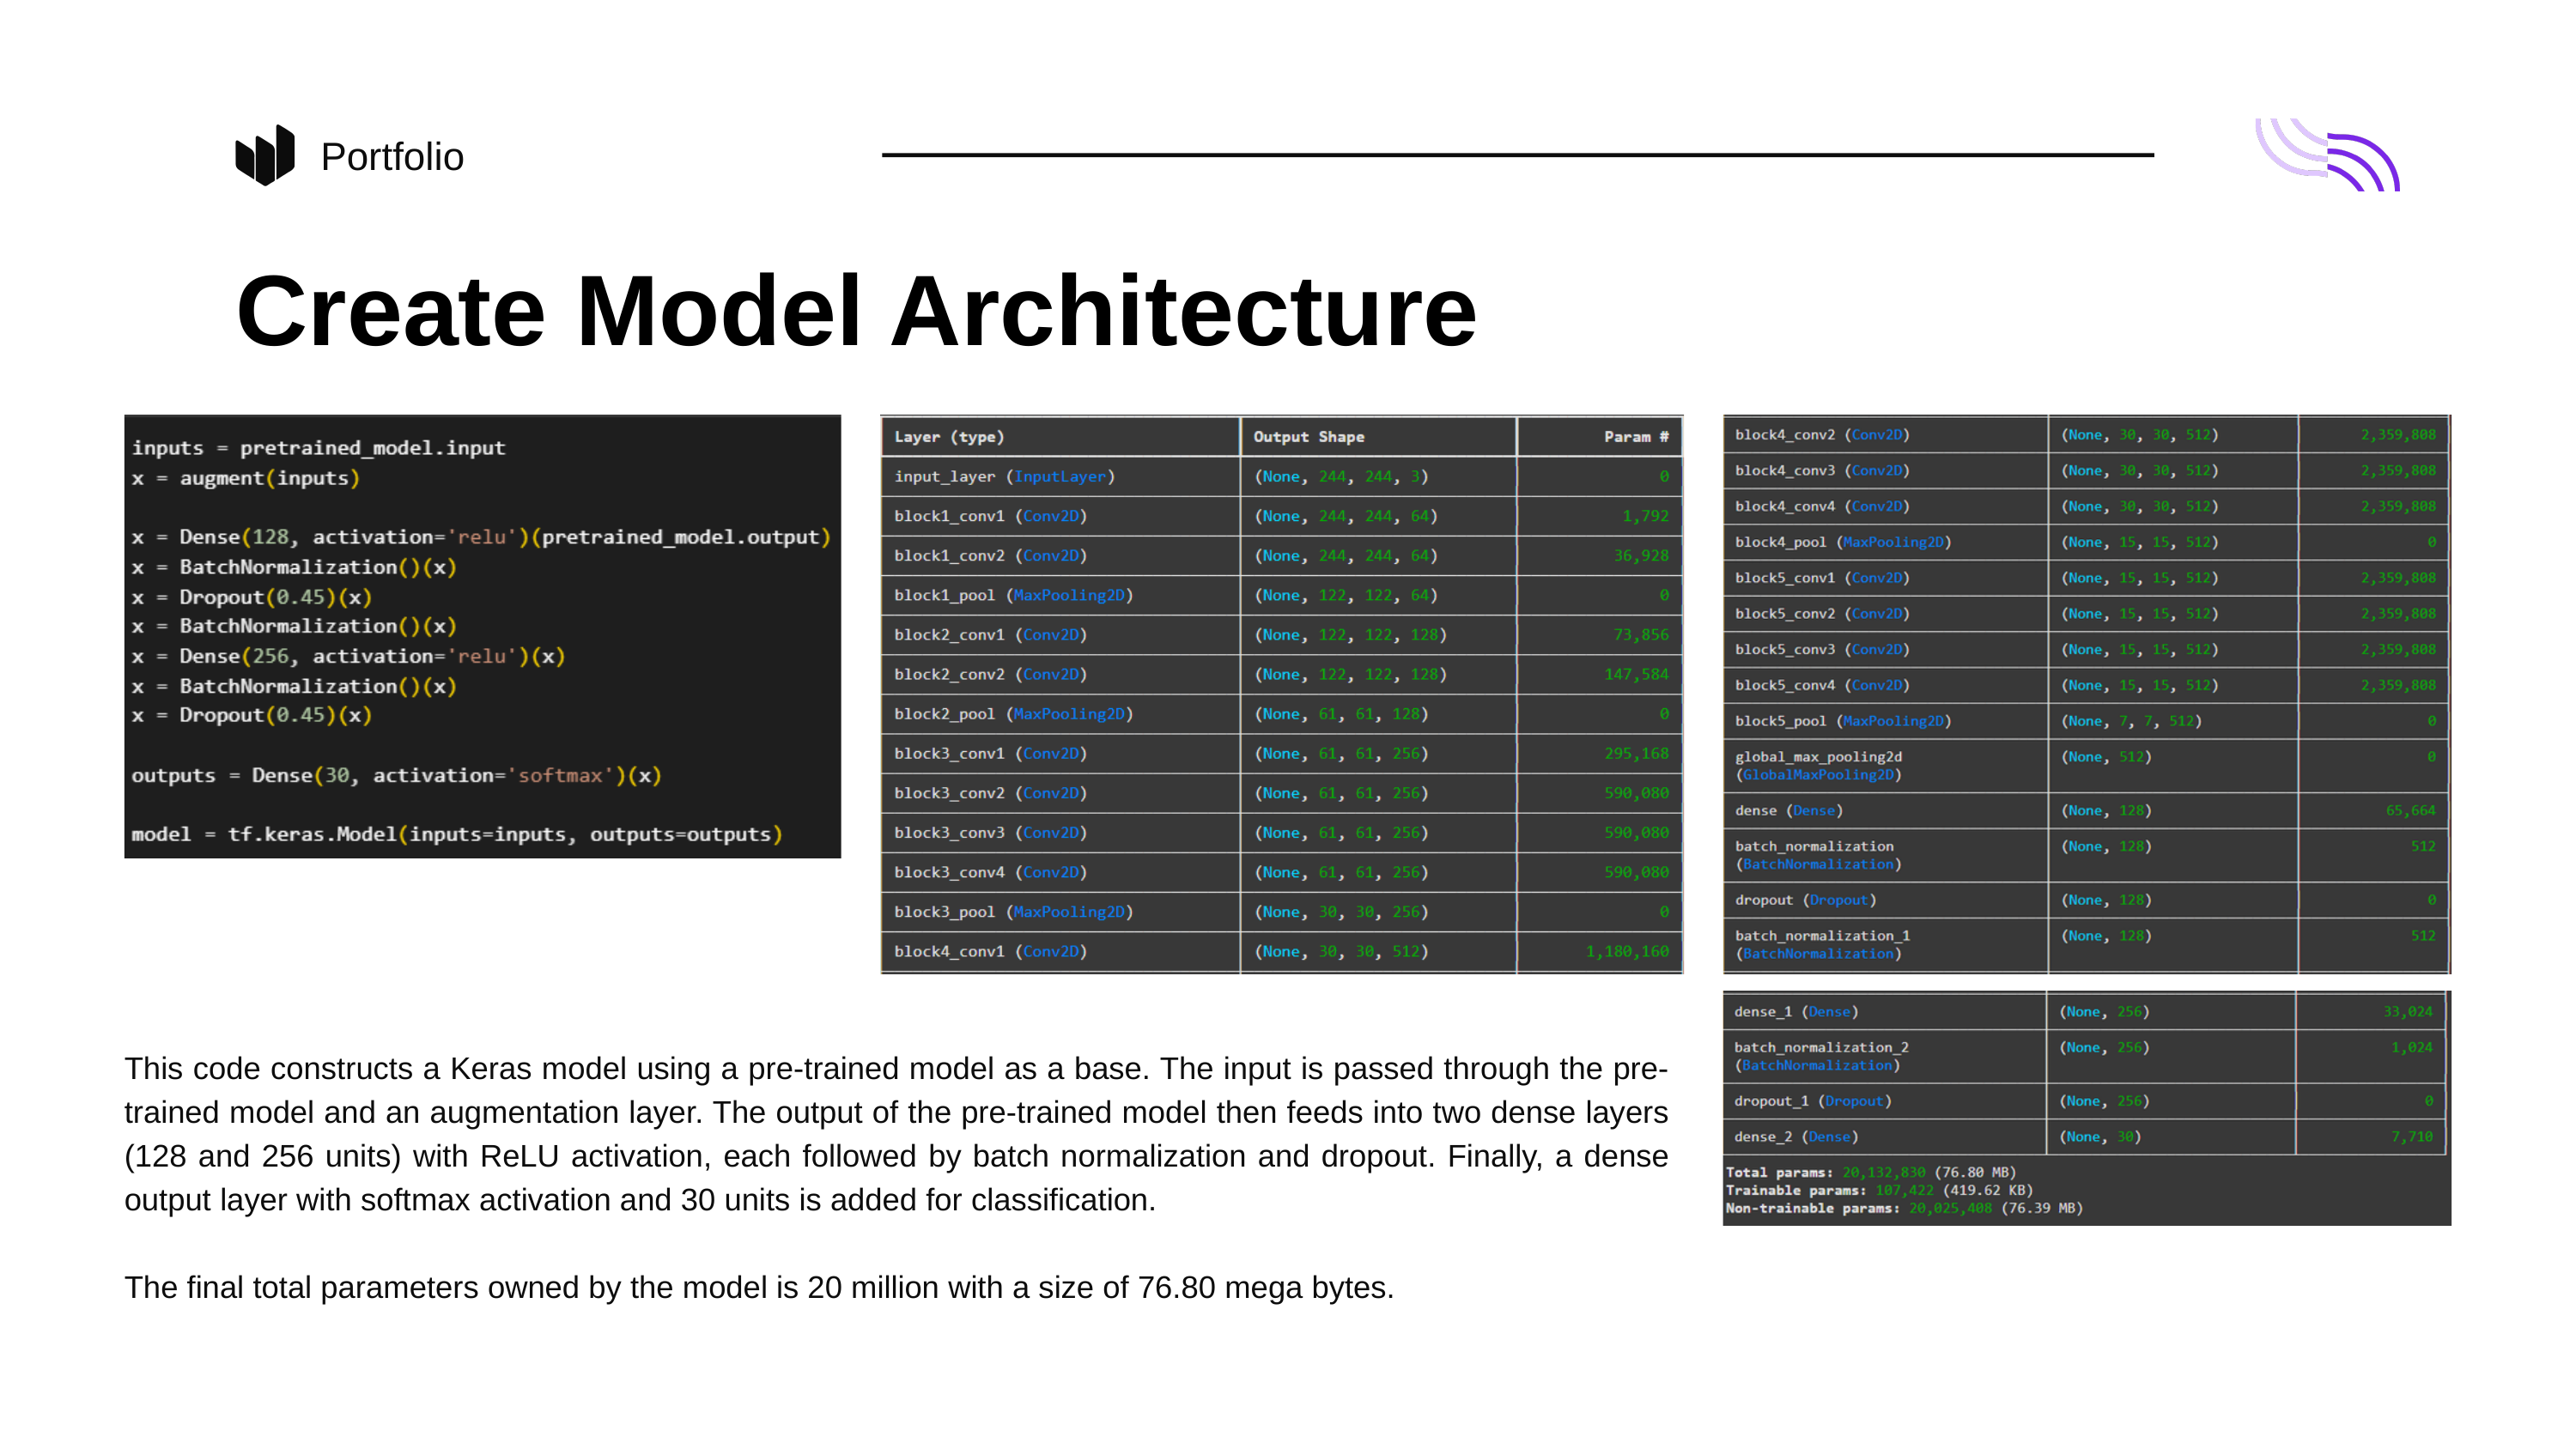

Portfolio

Create Model Architecture

This code constructs a Keras model using a pre-trained model as a base. The input is passed through the pre-trained model and an augmentation layer. The output of the pre-trained model then feeds into two dense layers (128 and 256 units) with ReLU activation, each followed by batch normalization and dropout. Finally, a dense output layer with softmax activation and 30 units is added for classification.

The final total parameters owned by the model is 20 million with a size of 76.80 mega bytes.